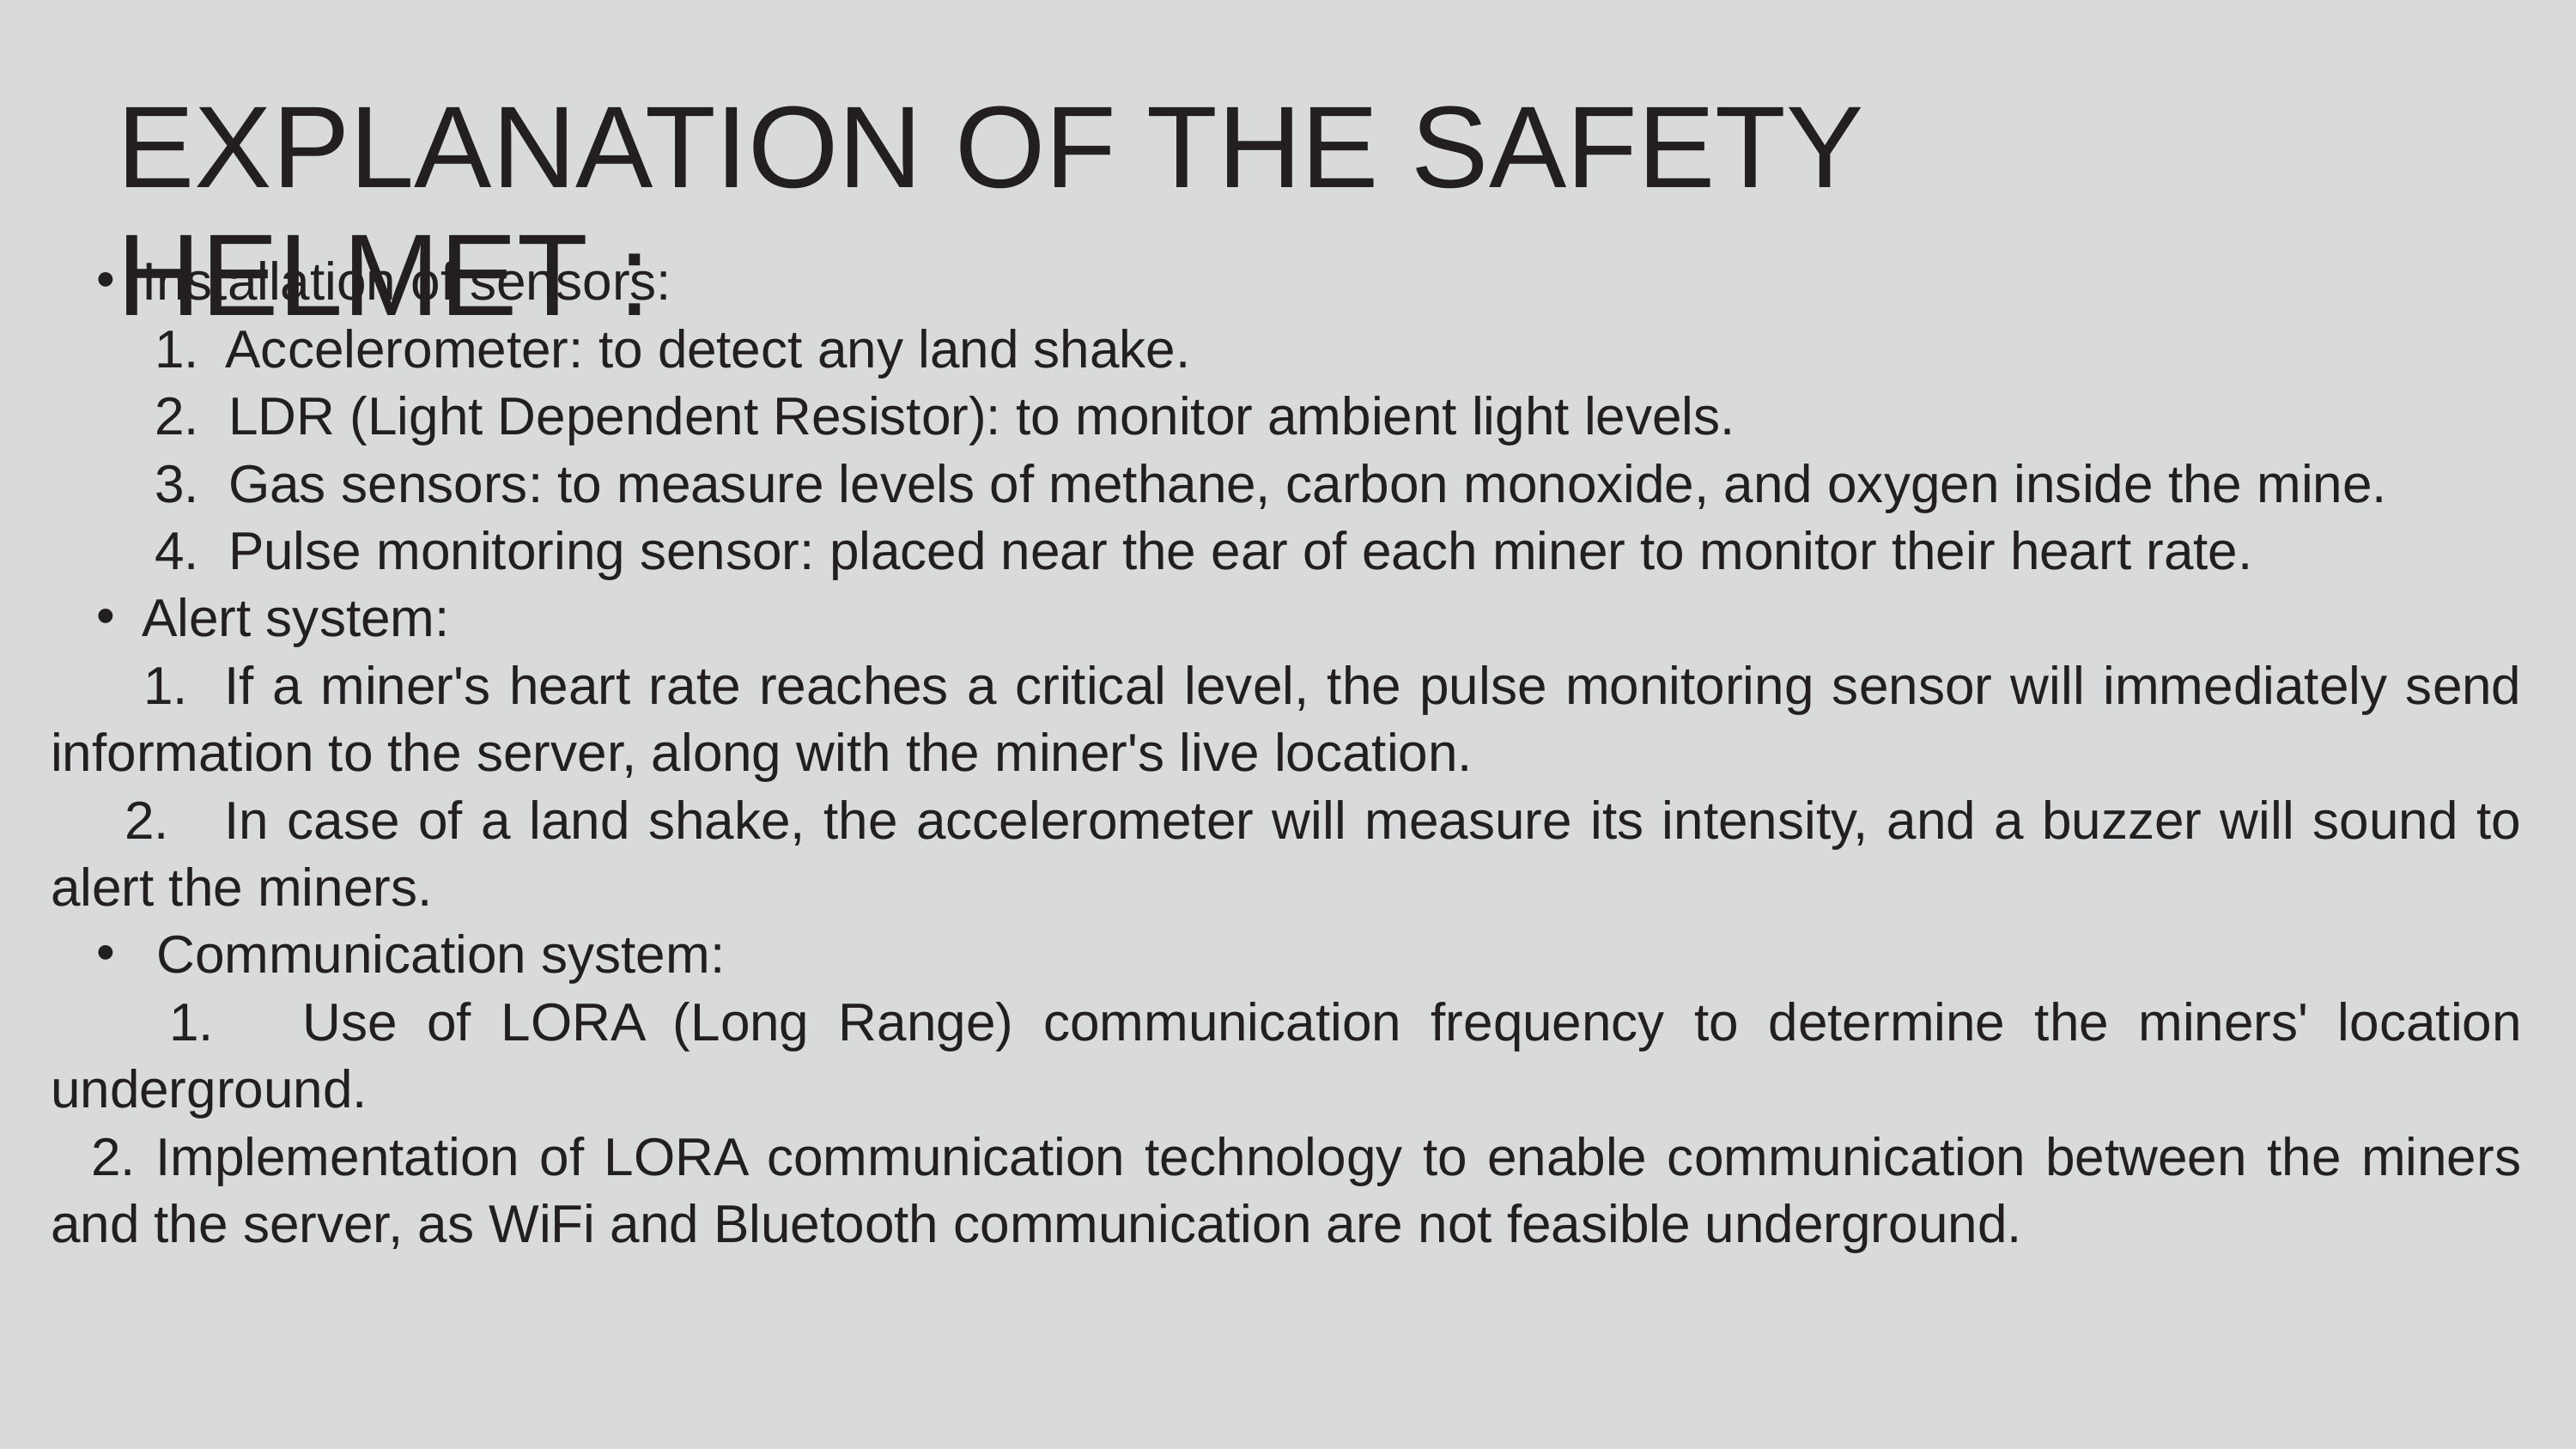

EXPLANATION OF THE SAFETY HELMET :

Installation of sensors:
       1.  Accelerometer: to detect any land shake.
       2.  LDR (Light Dependent Resistor): to monitor ambient light levels.
       3.  Gas sensors: to measure levels of methane, carbon monoxide, and oxygen inside the mine.
       4.  Pulse monitoring sensor: placed near the ear of each miner to monitor their heart rate.
Alert system:
     1.  If a miner's heart rate reaches a critical level, the pulse monitoring sensor will immediately send information to the server, along with the miner's live location.
    2.   In case of a land shake, the accelerometer will measure its intensity, and a buzzer will sound to alert the miners.
 Communication system:
    1.   Use of LORA (Long Range) communication frequency to determine the miners' location underground.
  2. Implementation of LORA communication technology to enable communication between the miners and the server, as WiFi and Bluetooth communication are not feasible underground.